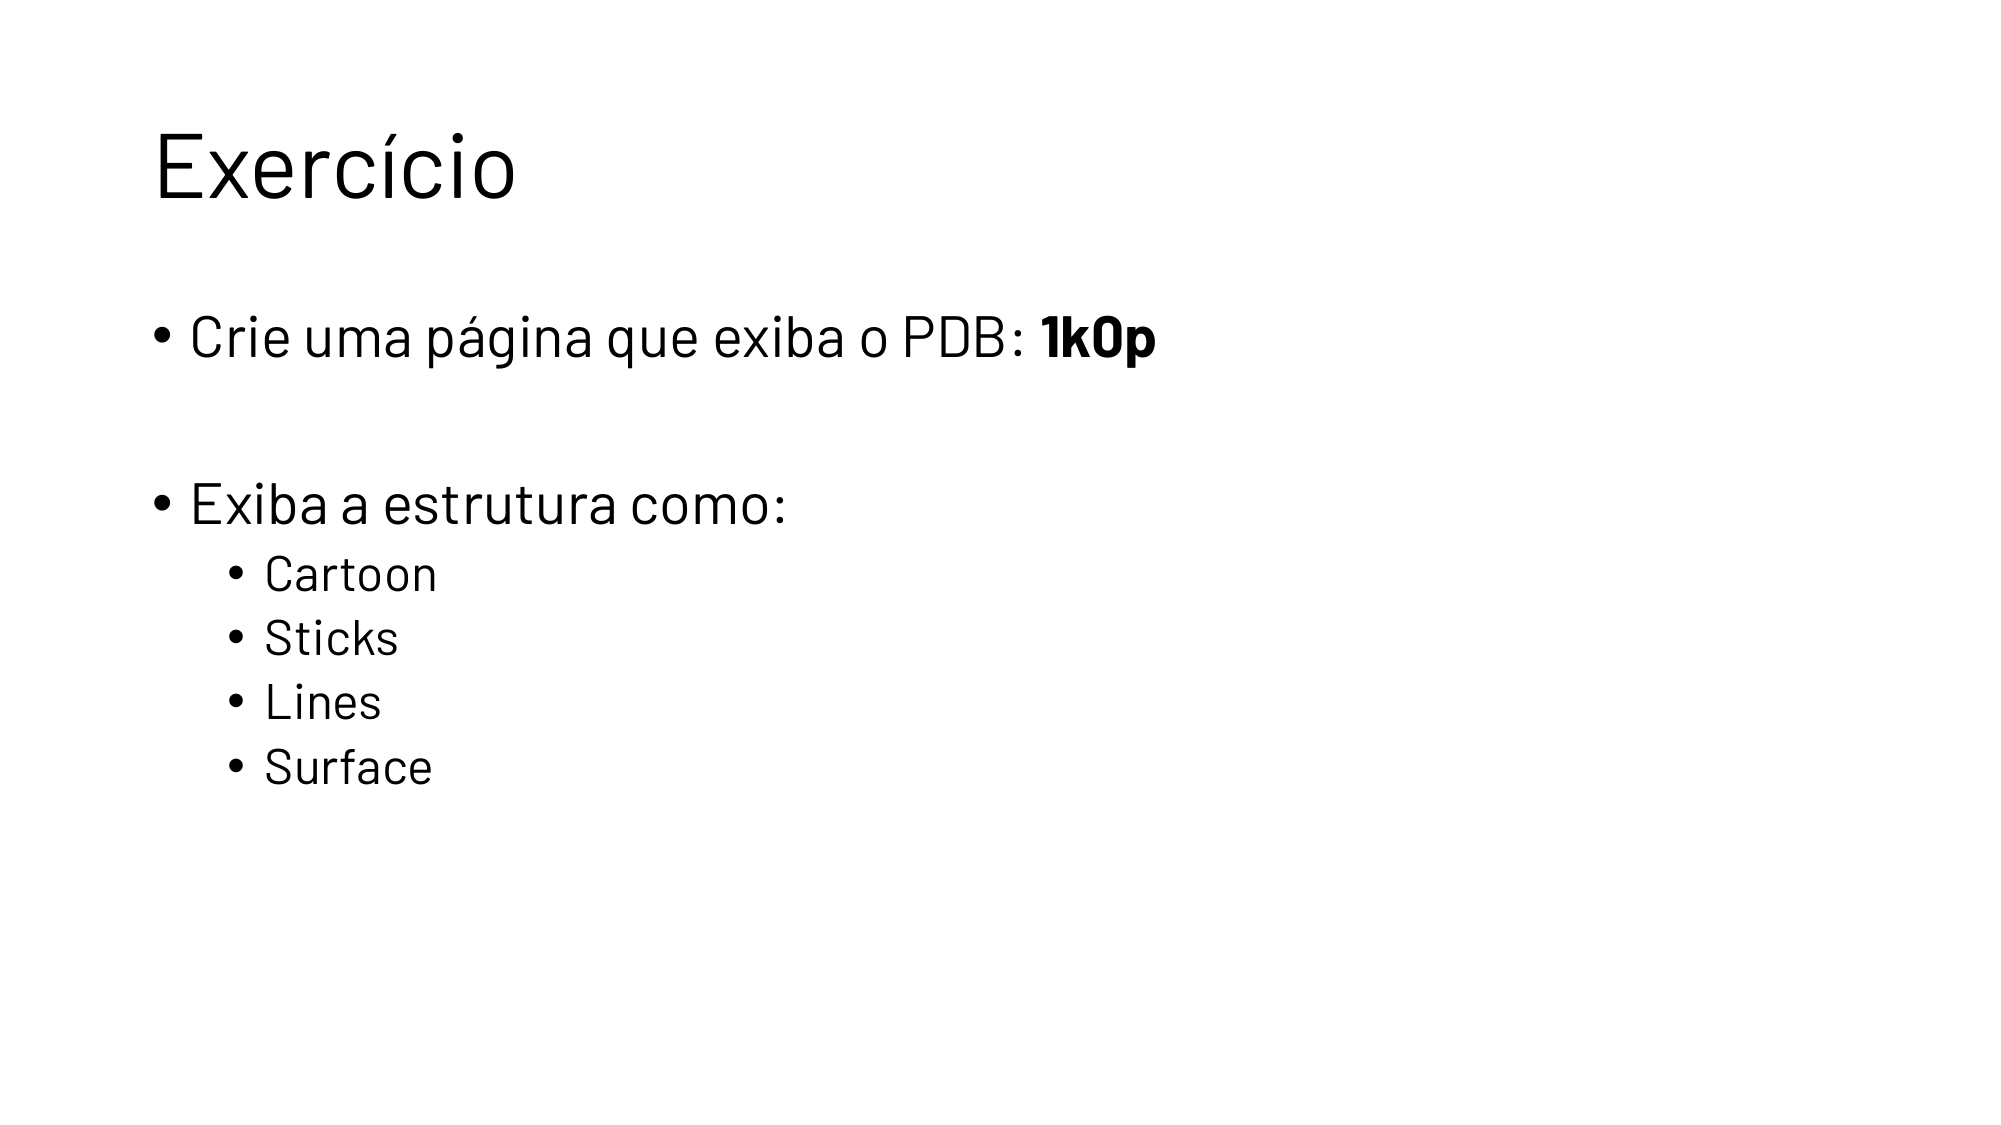

# Exercício
Crie uma página que exiba o PDB: 1k0p

Exiba a estrutura como:
Cartoon
Sticks
Lines
Surface